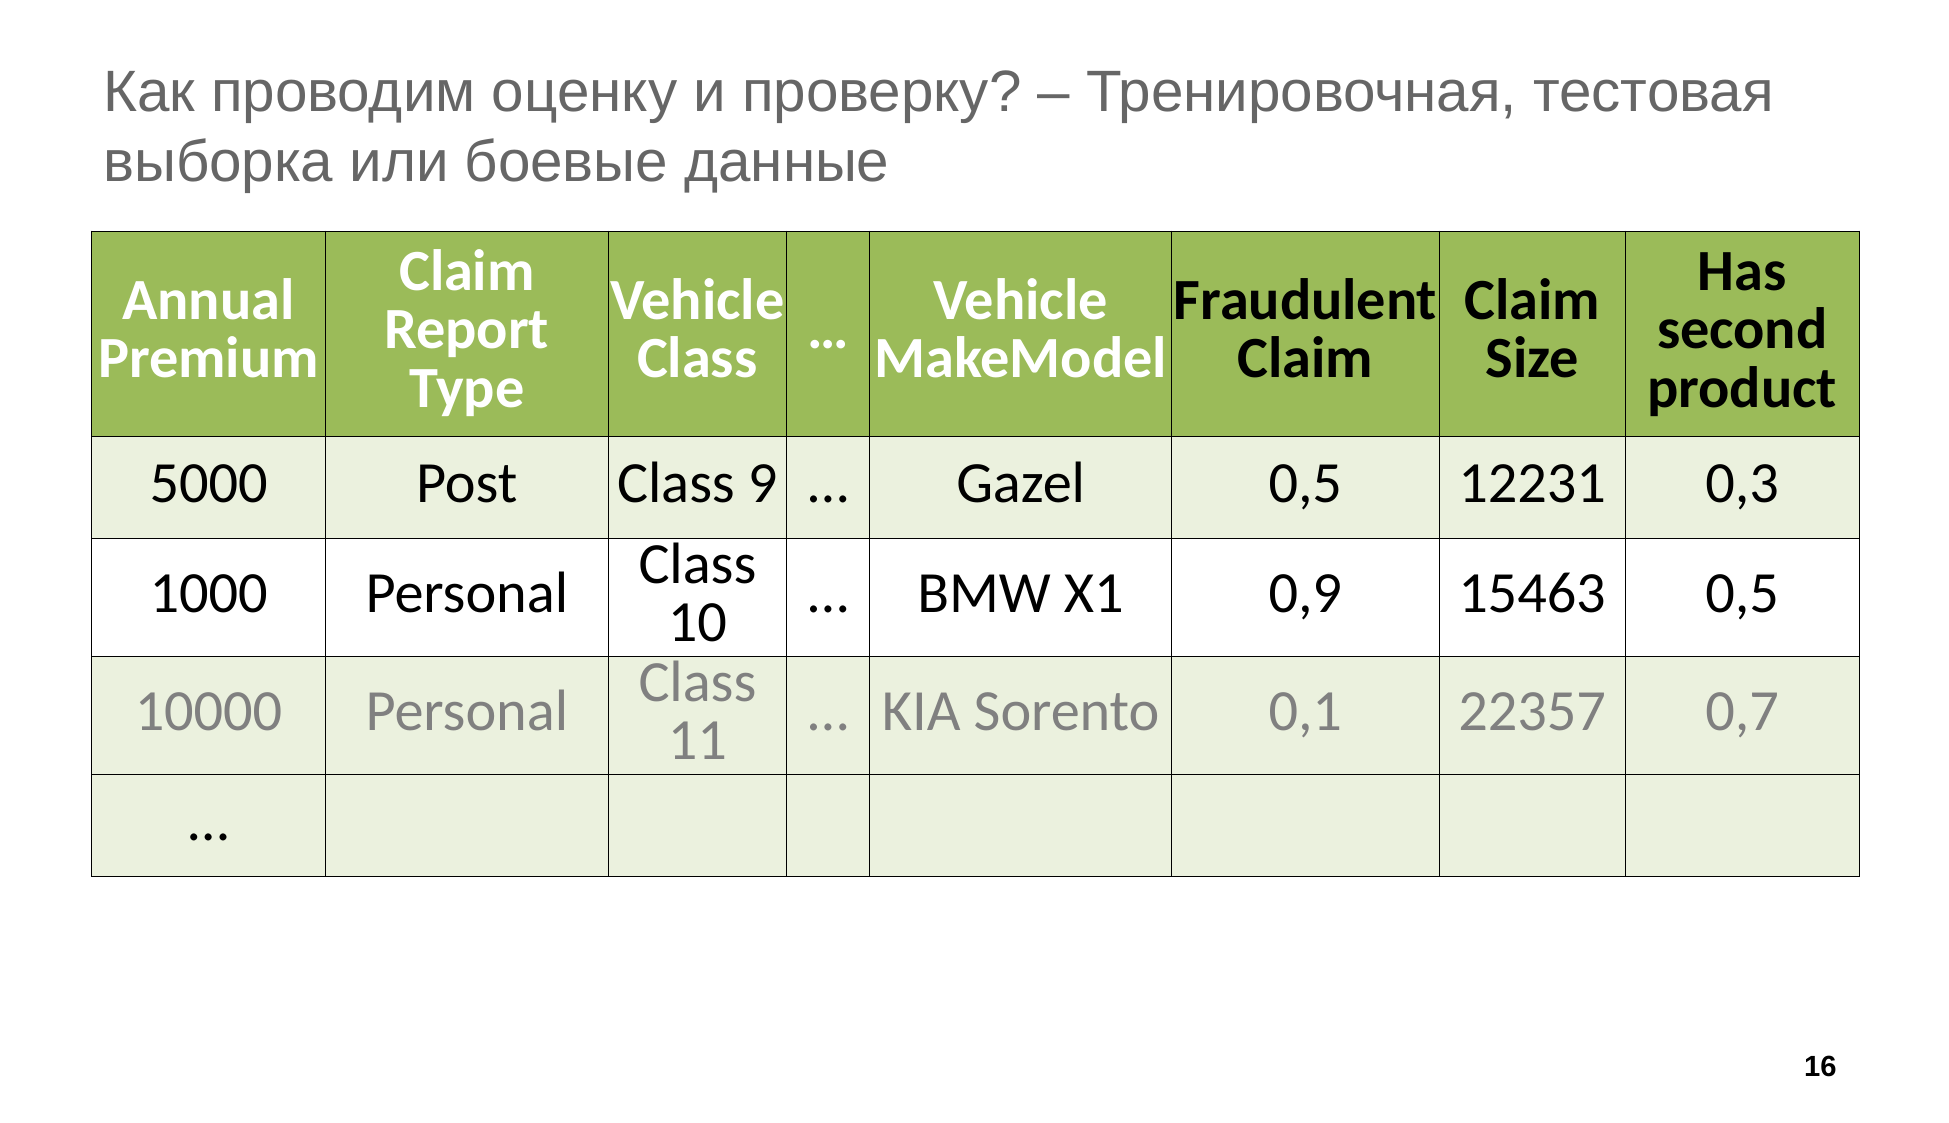

# Как проводим оценку и проверку? – Тренировочная, тестовая выборка или боевые данные
| Annual Premium | Claim Report Type | Vehicle Class | … | Vehicle MakeModel | Fraudulent Claim | Claim Size | Has second product |
| --- | --- | --- | --- | --- | --- | --- | --- |
| 5000 | Post | Class 9 | … | Gazel | 0,5 | 12231 | 0,3 |
| 1000 | Personal | Class 10 | … | BMW X1 | 0,9 | 15463 | 0,5 |
| 10000 | Personal | Class 11 | … | KIA Sorento | 0,1 | 22357 | 0,7 |
| … |  |  |  |  |  |  |  |

16